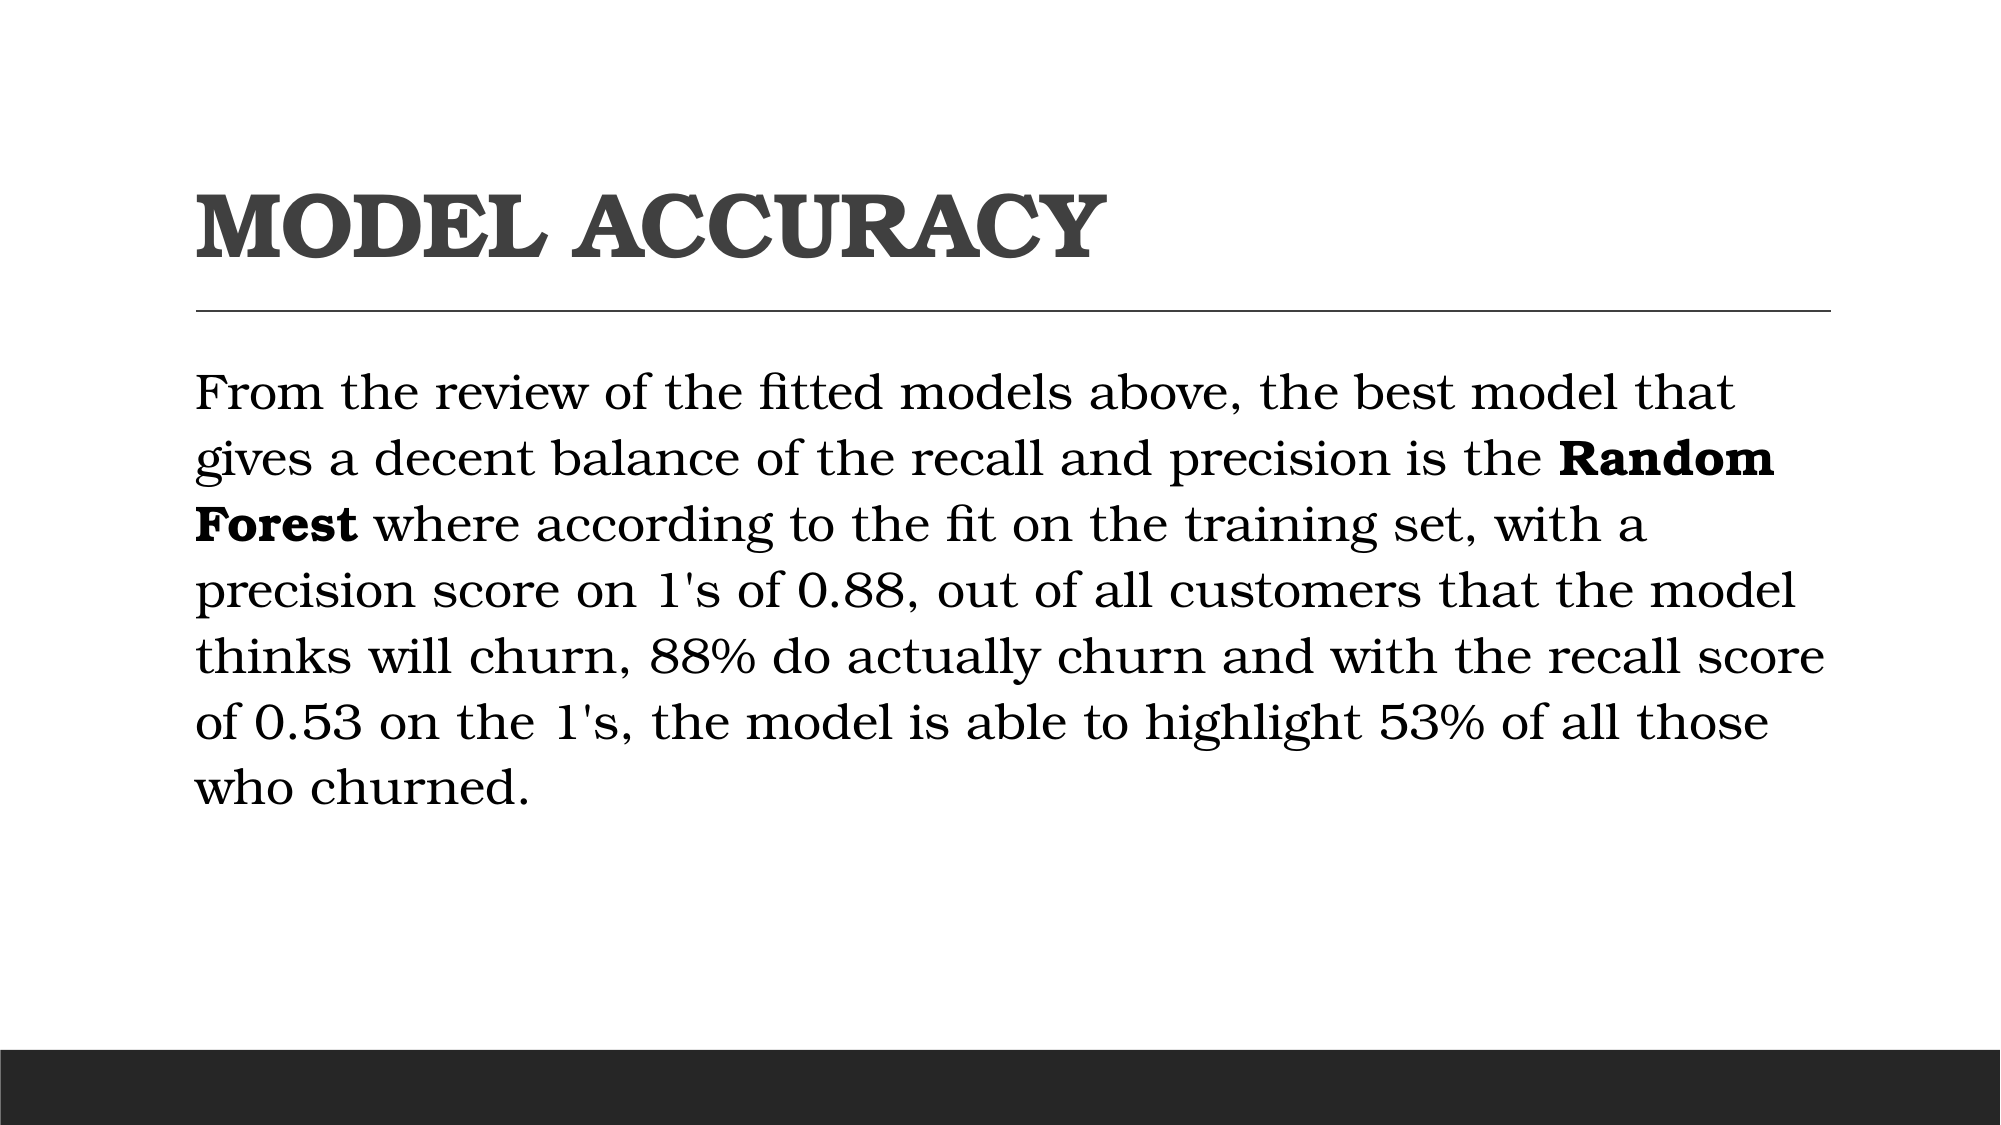

# MODEL ACCURACY
From the review of the fitted models above, the best model that gives a decent balance of the recall and precision is the Random Forest where according to the fit on the training set, with a precision score on 1's of 0.88, out of all customers that the model thinks will churn, 88% do actually churn and with the recall score of 0.53 on the 1's, the model is able to highlight 53% of all those who churned.